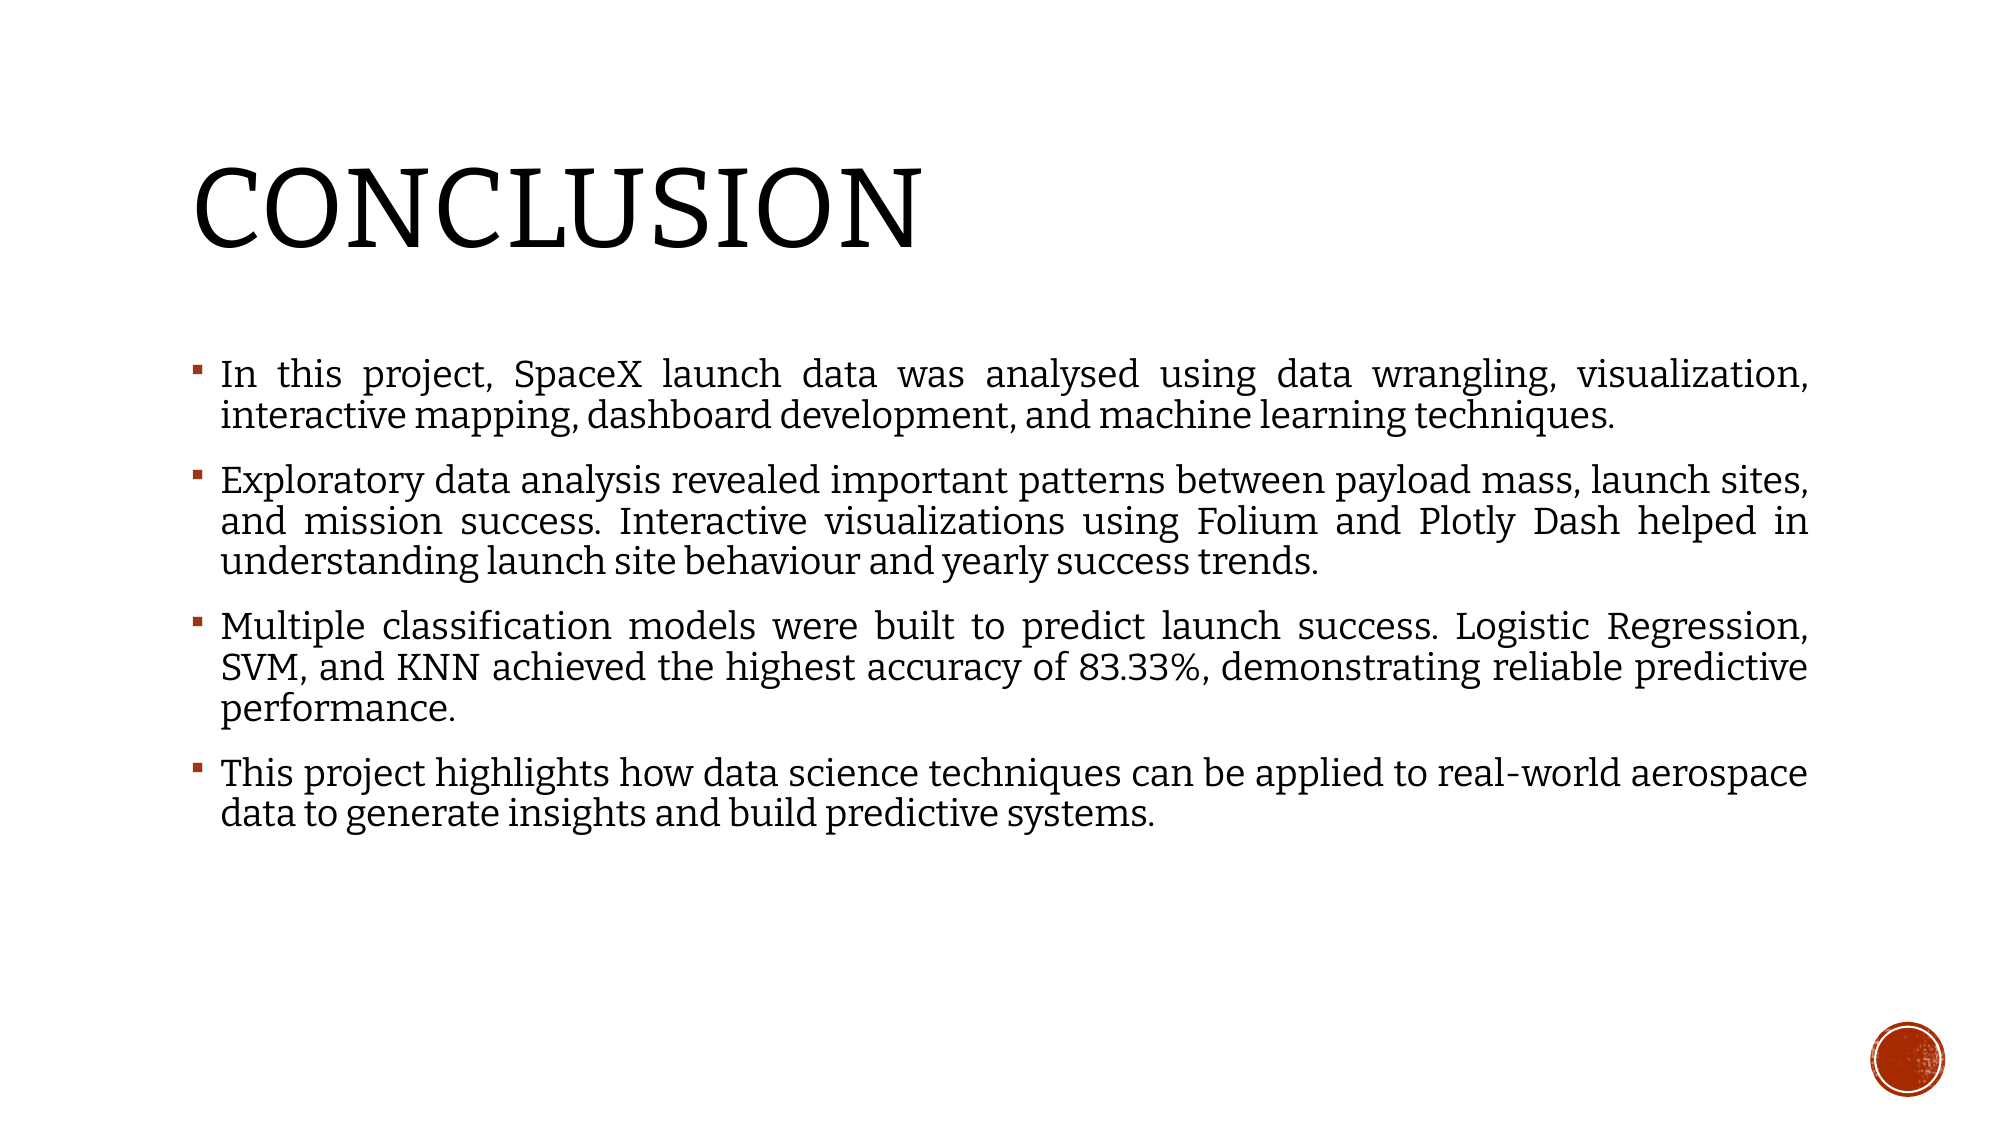

# Conclusion
In this project, SpaceX launch data was analysed using data wrangling, visualization, interactive mapping, dashboard development, and machine learning techniques.
Exploratory data analysis revealed important patterns between payload mass, launch sites, and mission success. Interactive visualizations using Folium and Plotly Dash helped in understanding launch site behaviour and yearly success trends.
Multiple classification models were built to predict launch success. Logistic Regression, SVM, and KNN achieved the highest accuracy of 83.33%, demonstrating reliable predictive performance.
This project highlights how data science techniques can be applied to real-world aerospace data to generate insights and build predictive systems.